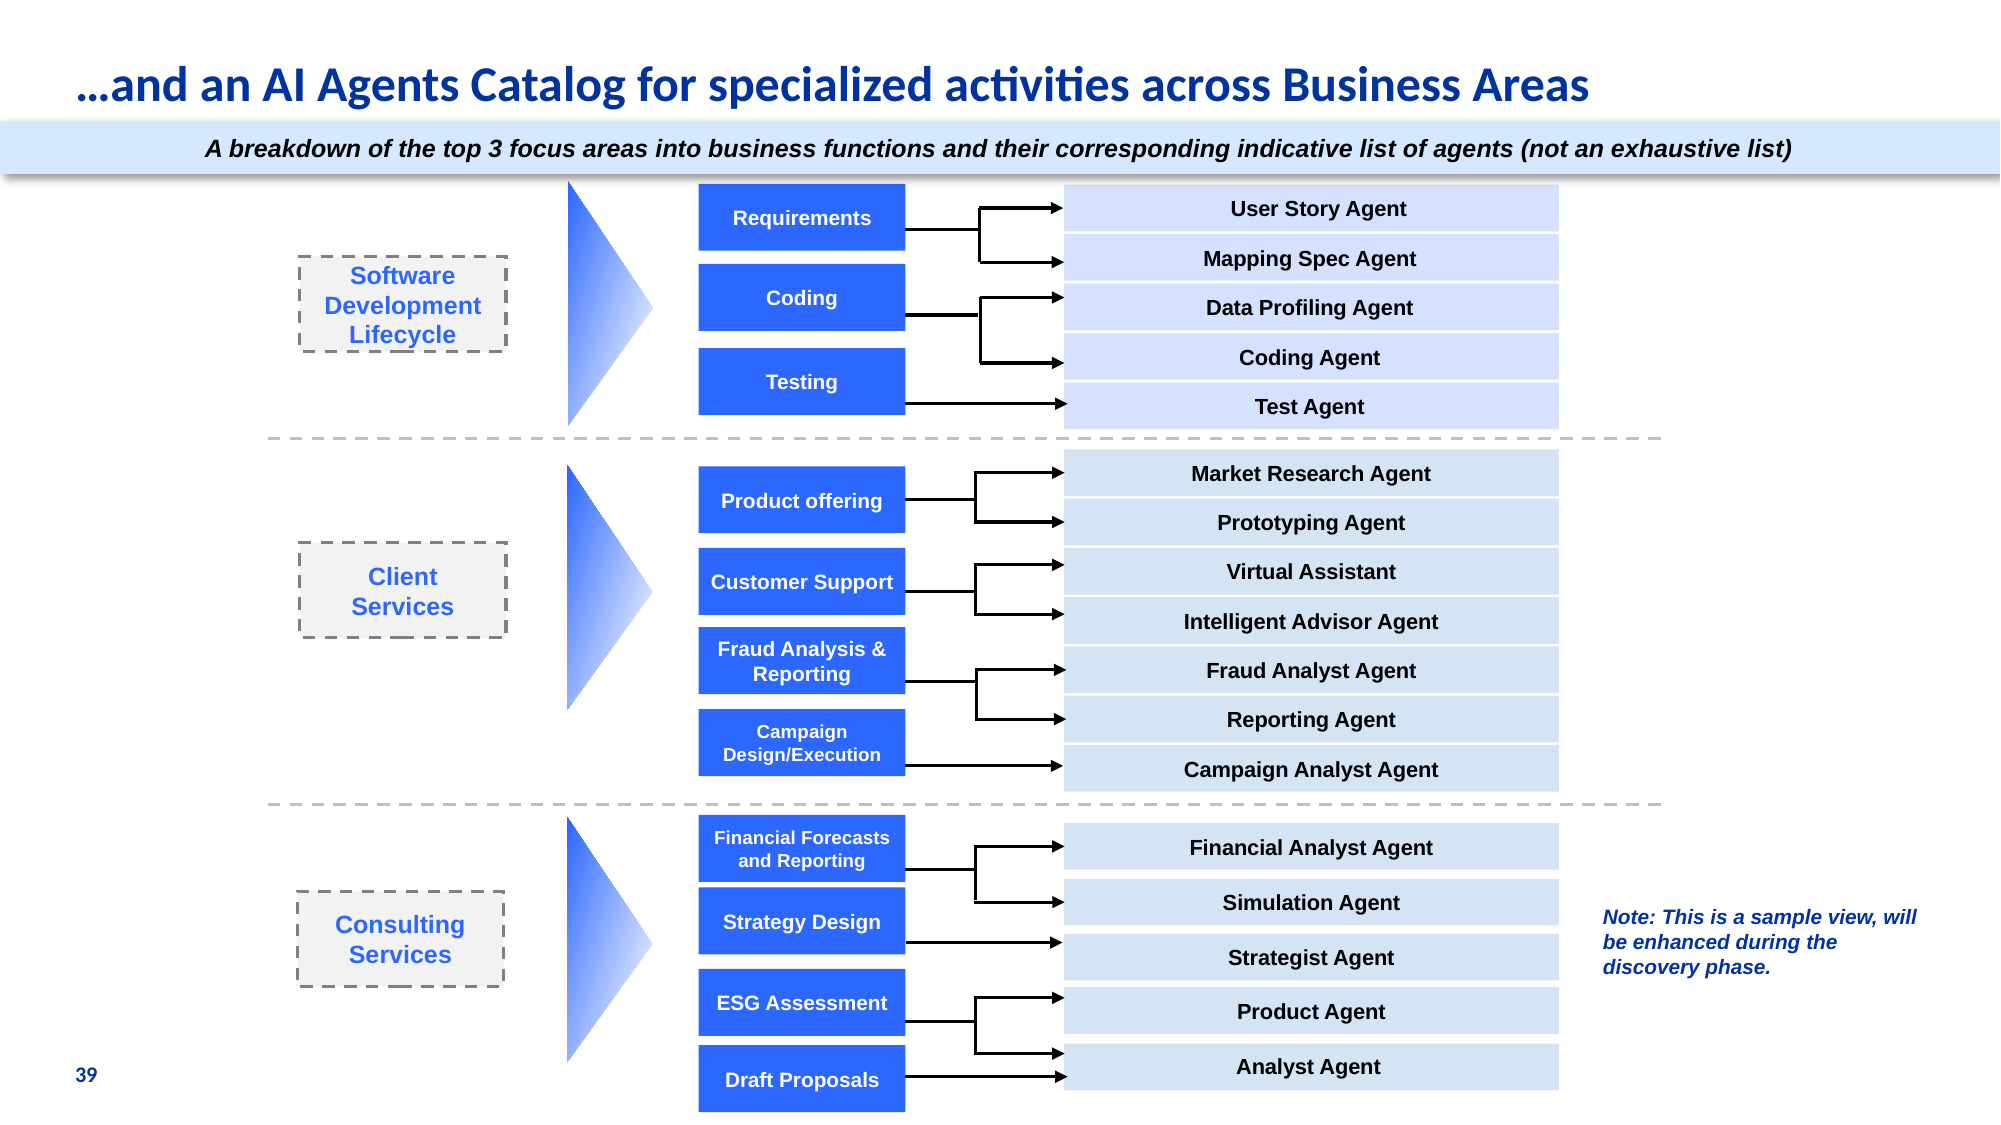

# …and an AI Agents Catalog for specialized activities across Business Areas
A breakdown of the top 3 focus areas into business functions and their corresponding indicative list of agents (not an exhaustive list)
Requirements
User Story Agent
Mapping Spec Agent
Software Development Lifecycle

Coding
Data Profiling Agent
Coding Agent
Testing
Test Agent
Market Research Agent
Product offering
Prototyping Agent
Client Services

Customer Support
Virtual Assistant
Intelligent Advisor Agent
Fraud Analysis & Reporting
Fraud Analyst Agent
Reporting Agent
Campaign Design/Execution
Campaign Analyst Agent
Financial Forecasts and Reporting
 Financial Analyst Agent
 Simulation Agent
Strategy Design
Consulting Services

Note: This is a sample view, will be enhanced during the discovery phase.
Strategist Agent
ESG Assessment
Product Agent
39

Draft Proposals
Analyst Agent